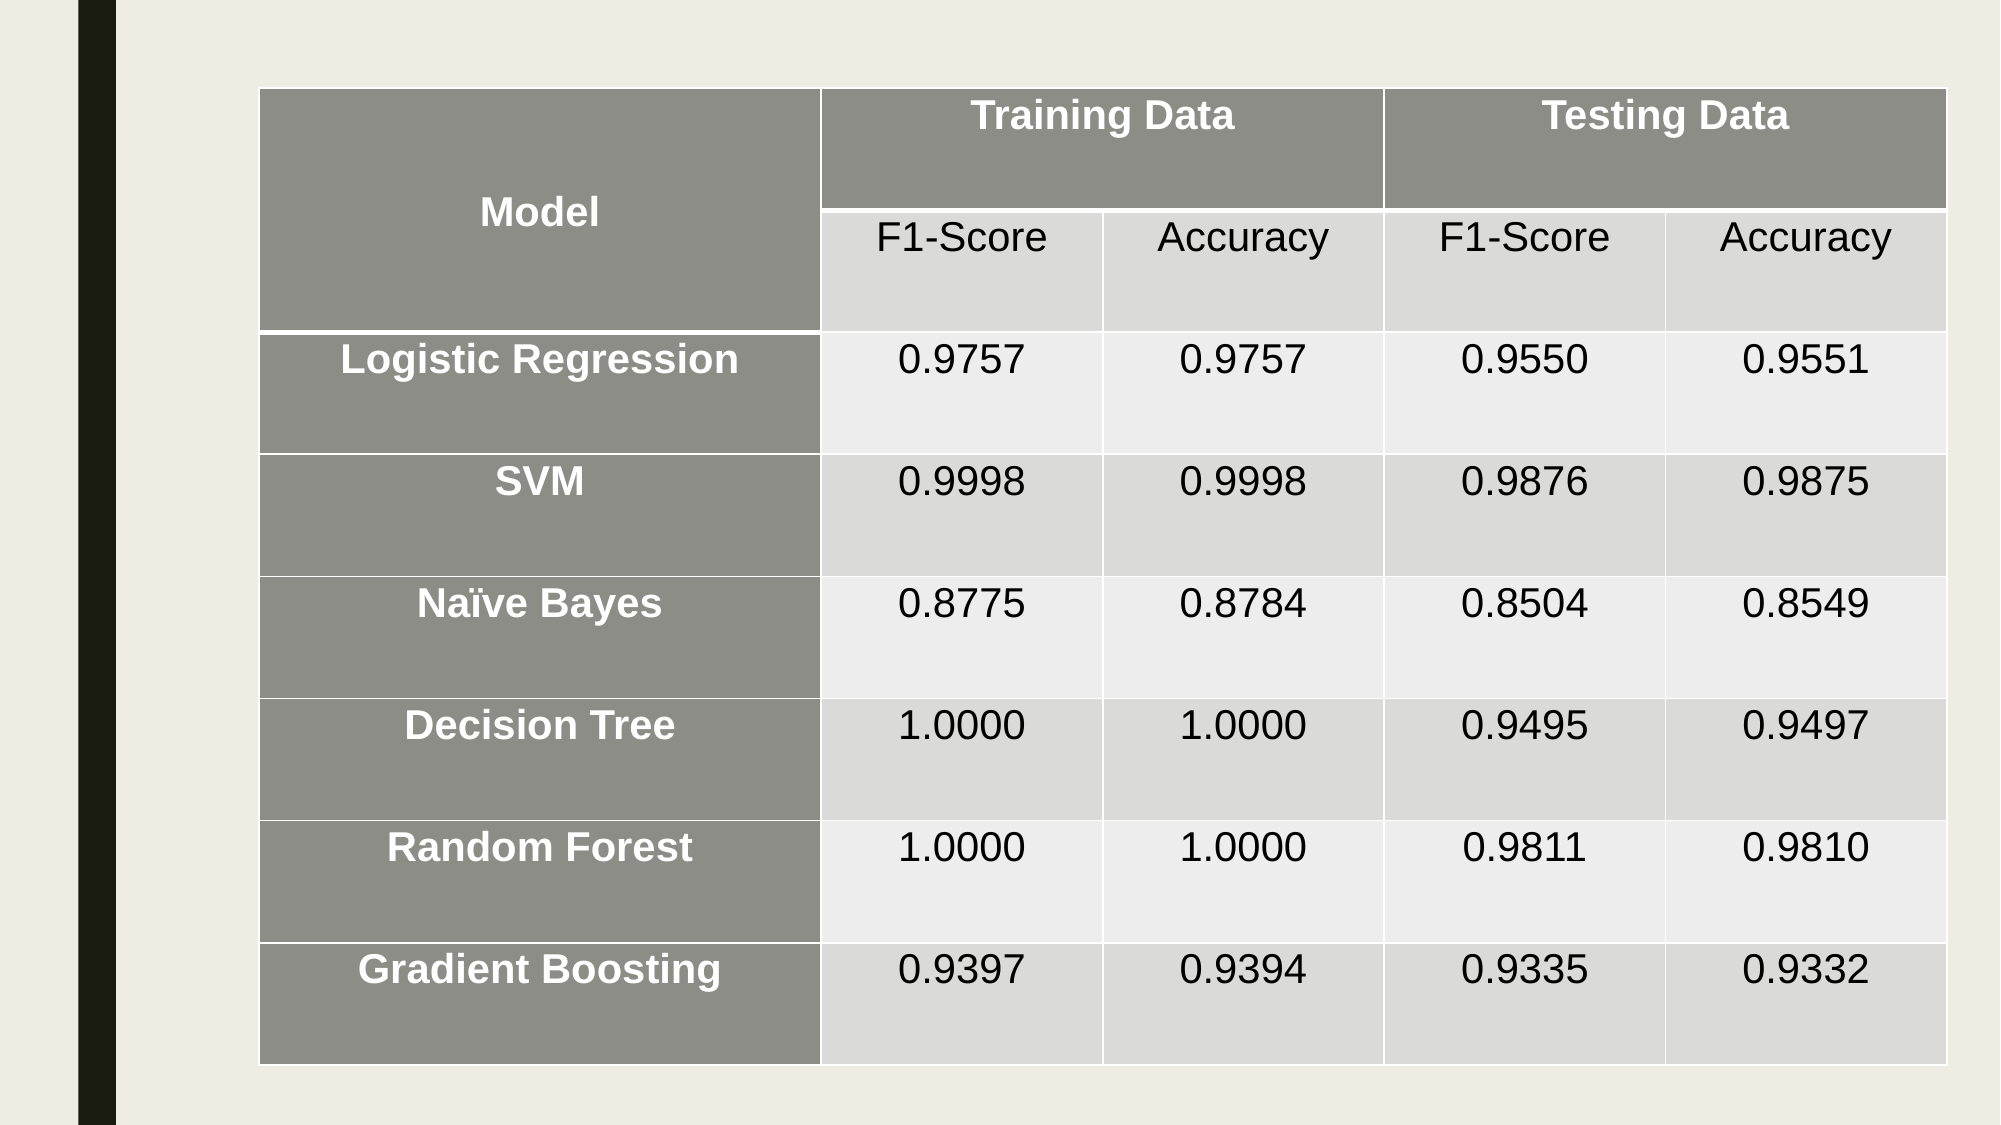

| Model | Training Data |  | Testing Data |  |
| --- | --- | --- | --- | --- |
|  | F1-Score | Accuracy | F1-Score | Accuracy |
| Logistic Regression | 0.9757 | 0.9757 | 0.9550 | 0.9551 |
| SVM | 0.9998 | 0.9998 | 0.9876 | 0.9875 |
| Naïve Bayes | 0.8775 | 0.8784 | 0.8504 | 0.8549 |
| Decision Tree | 1.0000 | 1.0000 | 0.9495 | 0.9497 |
| Random Forest | 1.0000 | 1.0000 | 0.9811 | 0.9810 |
| Gradient Boosting | 0.9397 | 0.9394 | 0.9335 | 0.9332 |